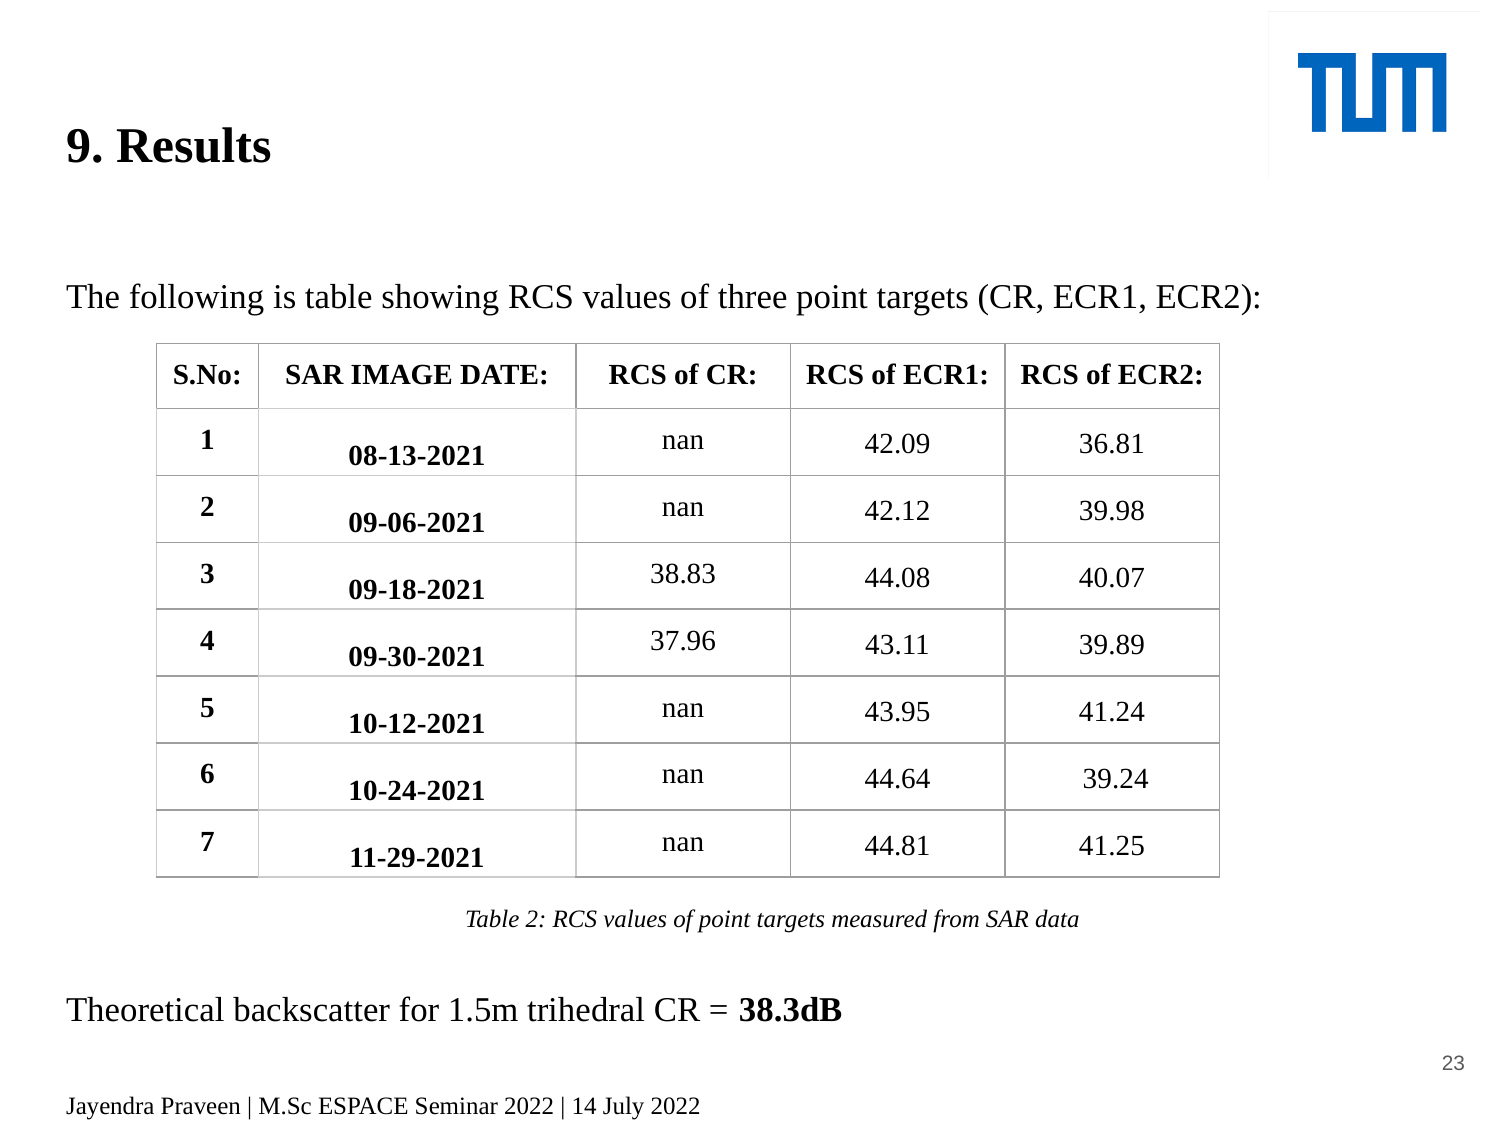

# 9. Results
The following is table showing RCS values of three point targets (CR, ECR1, ECR2):

Theoretical backscatter for 1.5m trihedral CR = 38.3dB
| S.No: | SAR IMAGE DATE: | RCS of CR: | RCS of ECR1: | RCS of ECR2: |
| --- | --- | --- | --- | --- |
| 1 | 08-13-2021 | nan | 42.09 | 36.81 |
| 2 | 09-06-2021 | nan | 42.12 | 39.98 |
| 3 | 09-18-2021 | 38.83 | 44.08 | 40.07 |
| 4 | 09-30-2021 | 37.96 | 43.11 | 39.89 |
| 5 | 10-12-2021 | nan | 43.95 | 41.24 |
| 6 | 10-24-2021 | nan | 44.64 | 39.24 |
| 7 | 11-29-2021 | nan | 44.81 | 41.25 |
Table 2: RCS values of point targets measured from SAR data
23